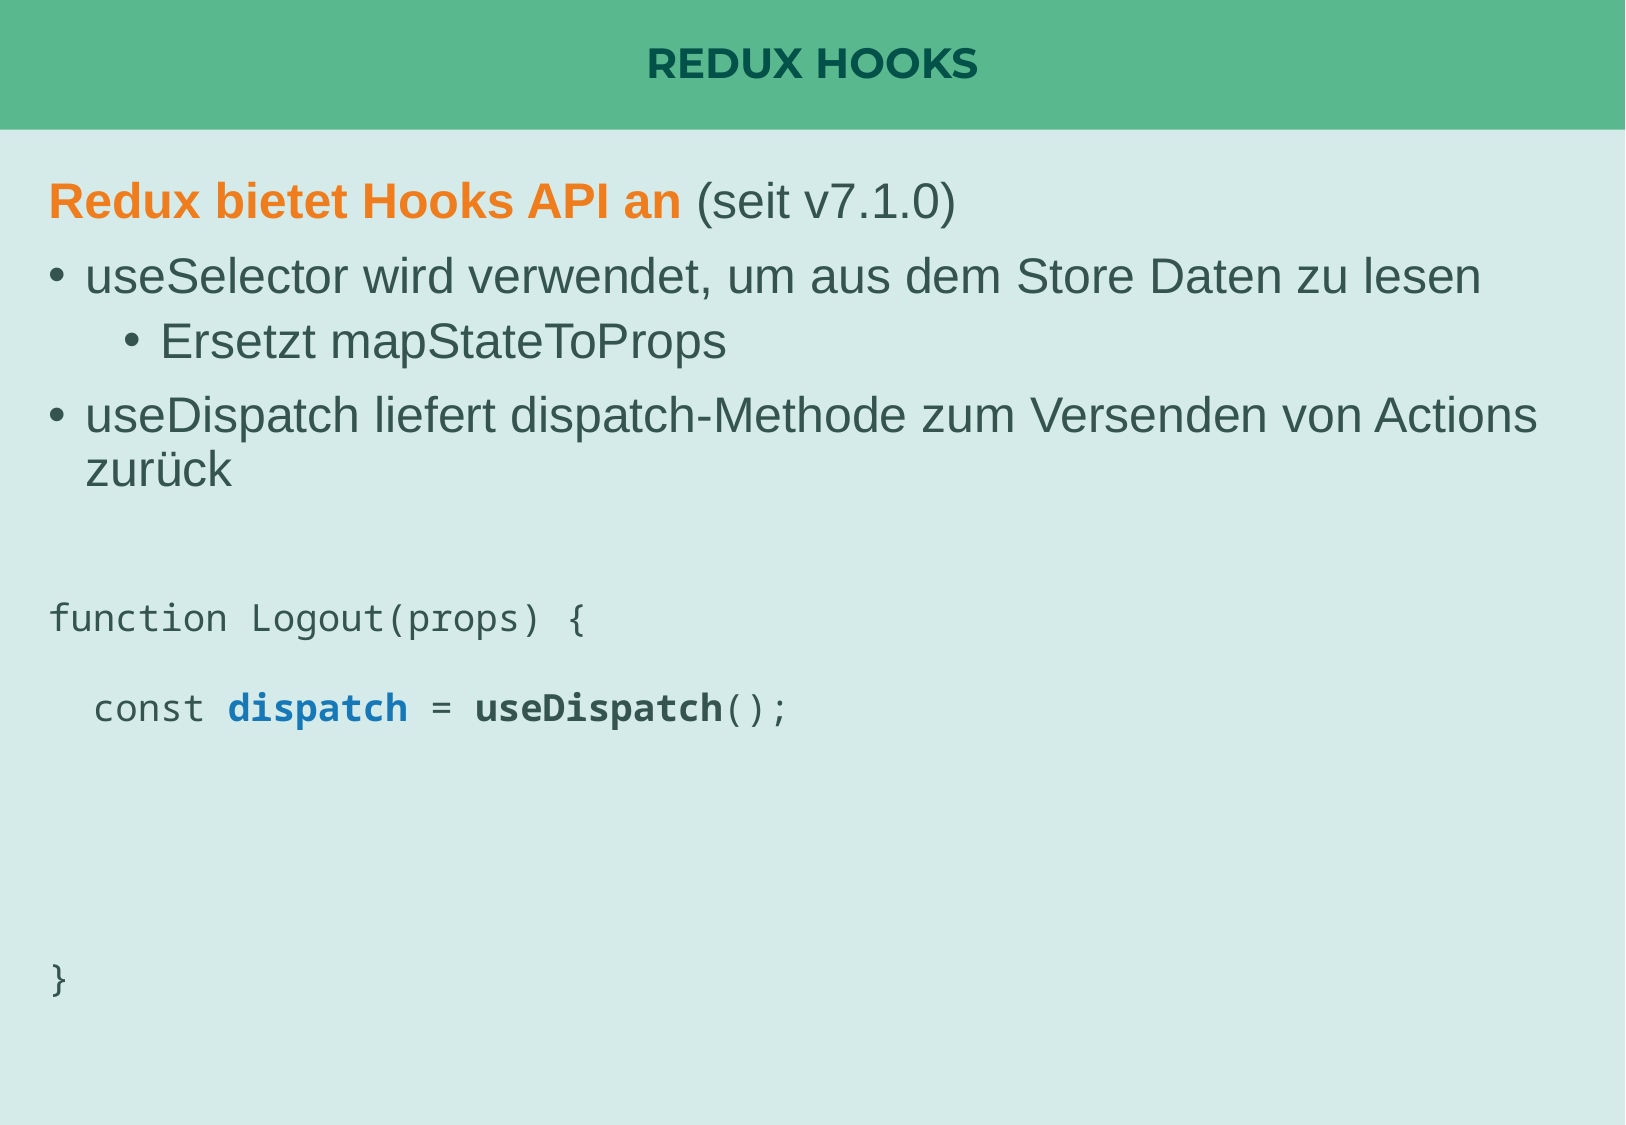

# Redux Hooks
Redux bietet Hooks API an (seit v7.1.0)
useSelector wird verwendet, um aus dem Store Daten zu lesen
Ersetzt mapStateToProps
useDispatch liefert dispatch-Methode zum Versenden von Actions zurück

Beispiel: ChatPage oder Tabs

Beispiel: UserStatsPage für fetch ?
function Logout(props) {

  const dispatch = useDispatch();

}